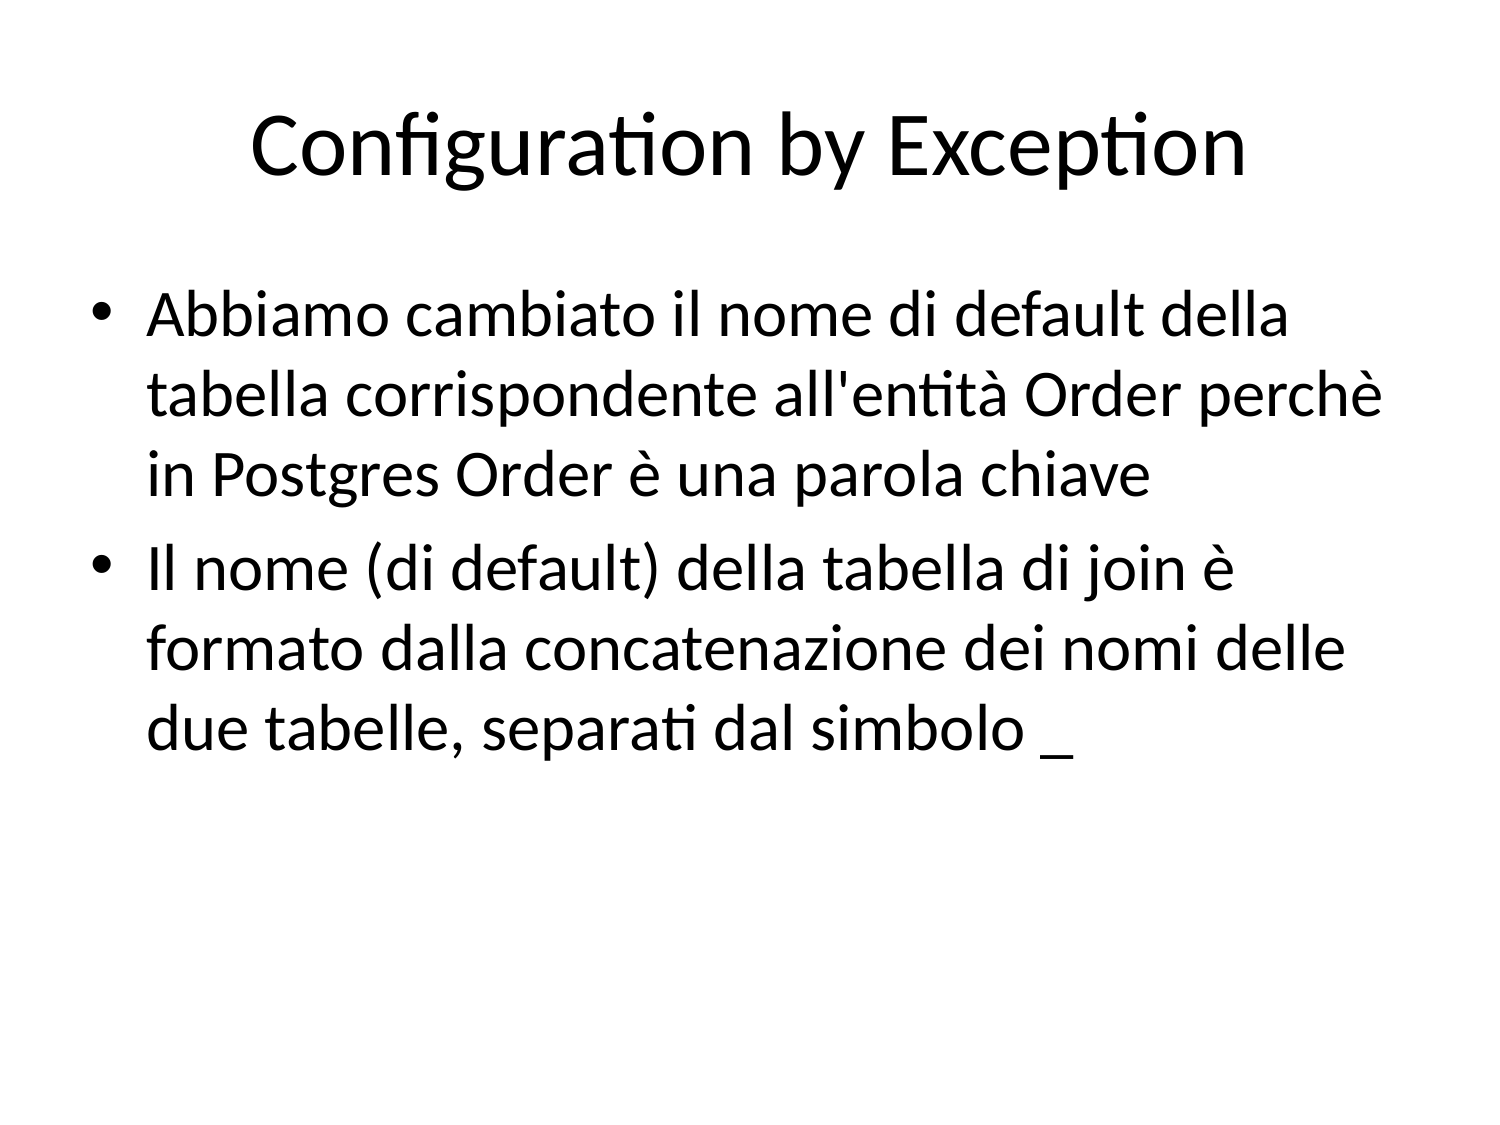

# Configuration by Exception
Abbiamo cambiato il nome di default della tabella corrispondente all'entità Order perchè in Postgres Order è una parola chiave
Il nome (di default) della tabella di join è formato dalla concatenazione dei nomi delle due tabelle, separati dal simbolo _